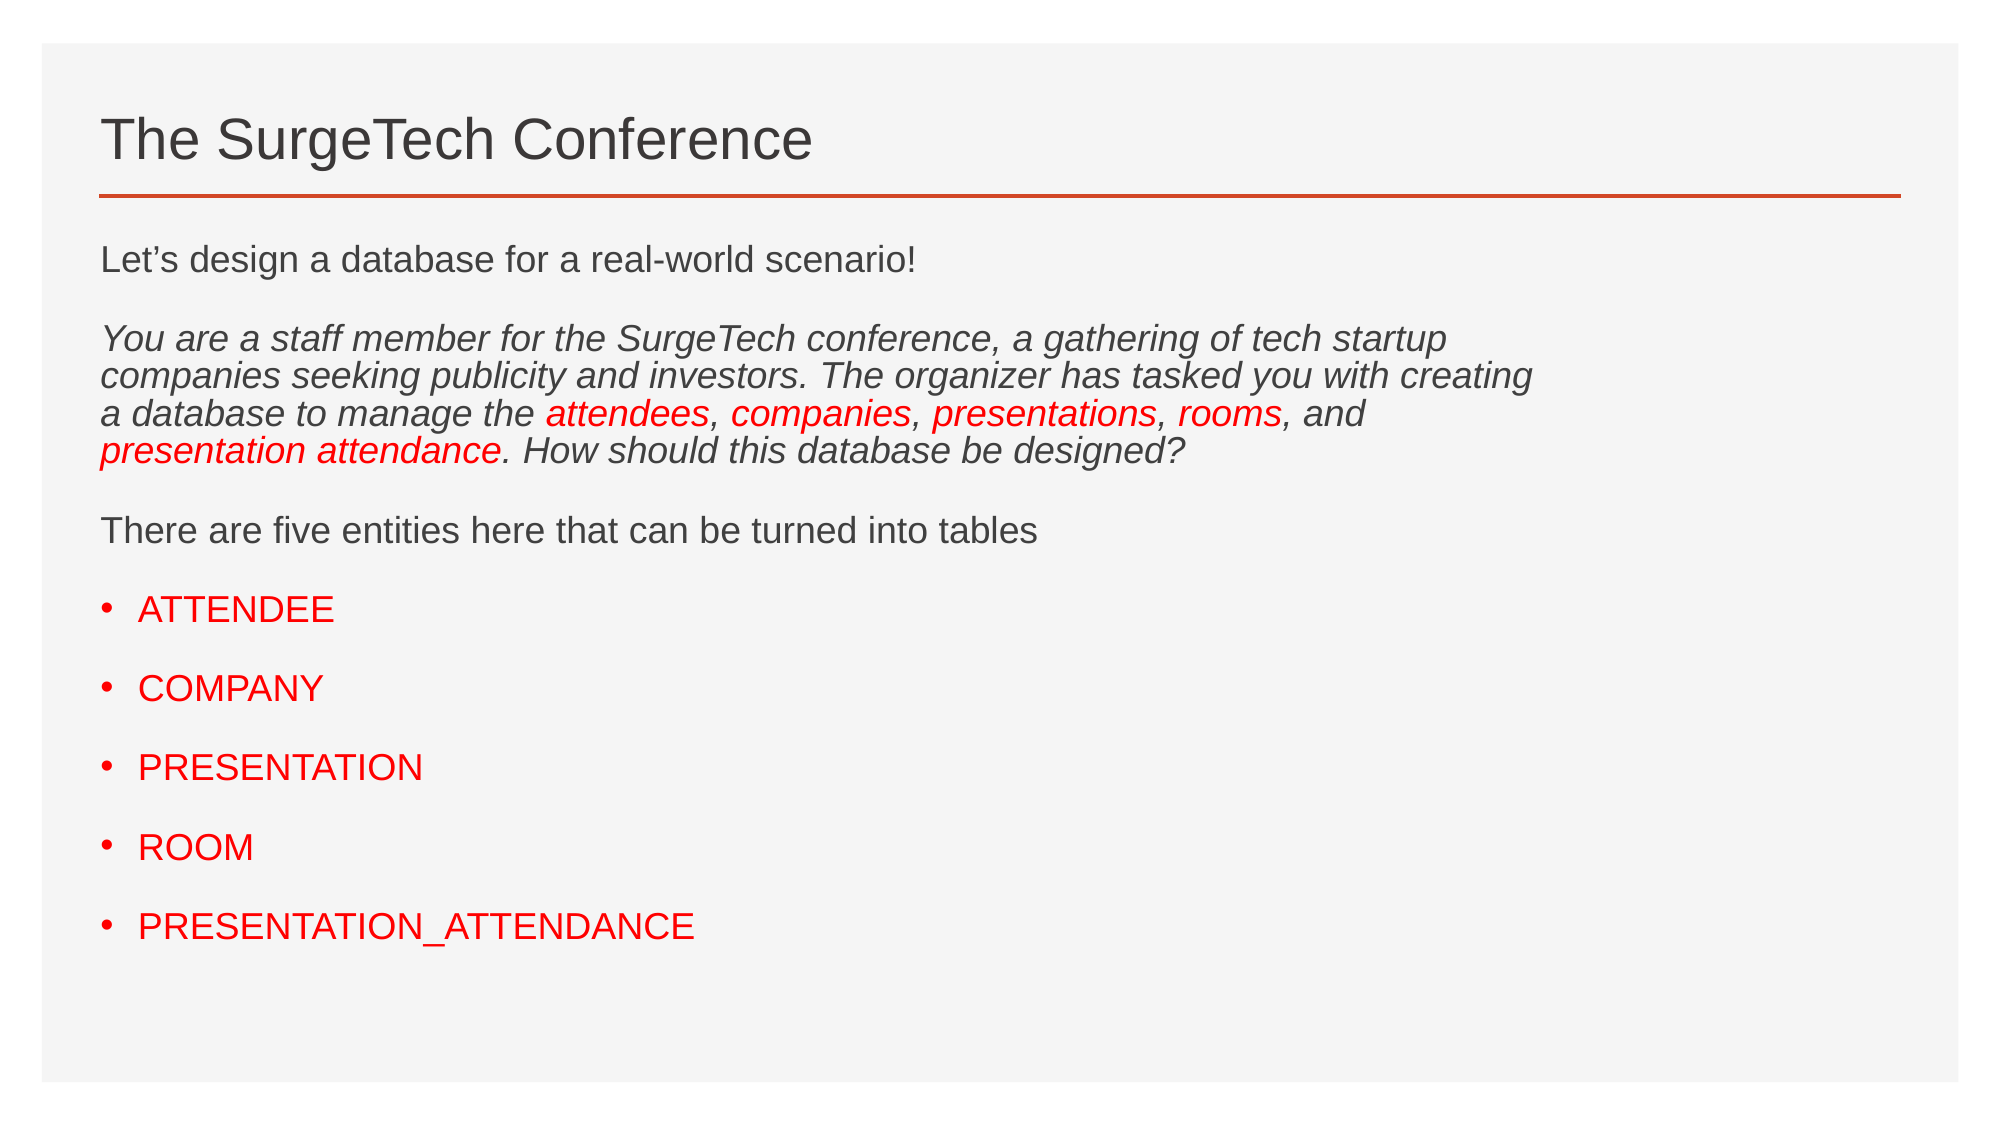

# The SurgeTech Conference
Let’s design a database for a real-world scenario!
You are a staff member for the SurgeTech conference, a gathering of tech startup companies seeking publicity and investors. The organizer has tasked you with creating a database to manage the attendees, companies, presentations, rooms, and presentation attendance. How should this database be designed?
There are five entities here that can be turned into tables
ATTENDEE
COMPANY
PRESENTATION
ROOM
PRESENTATION_ATTENDANCE